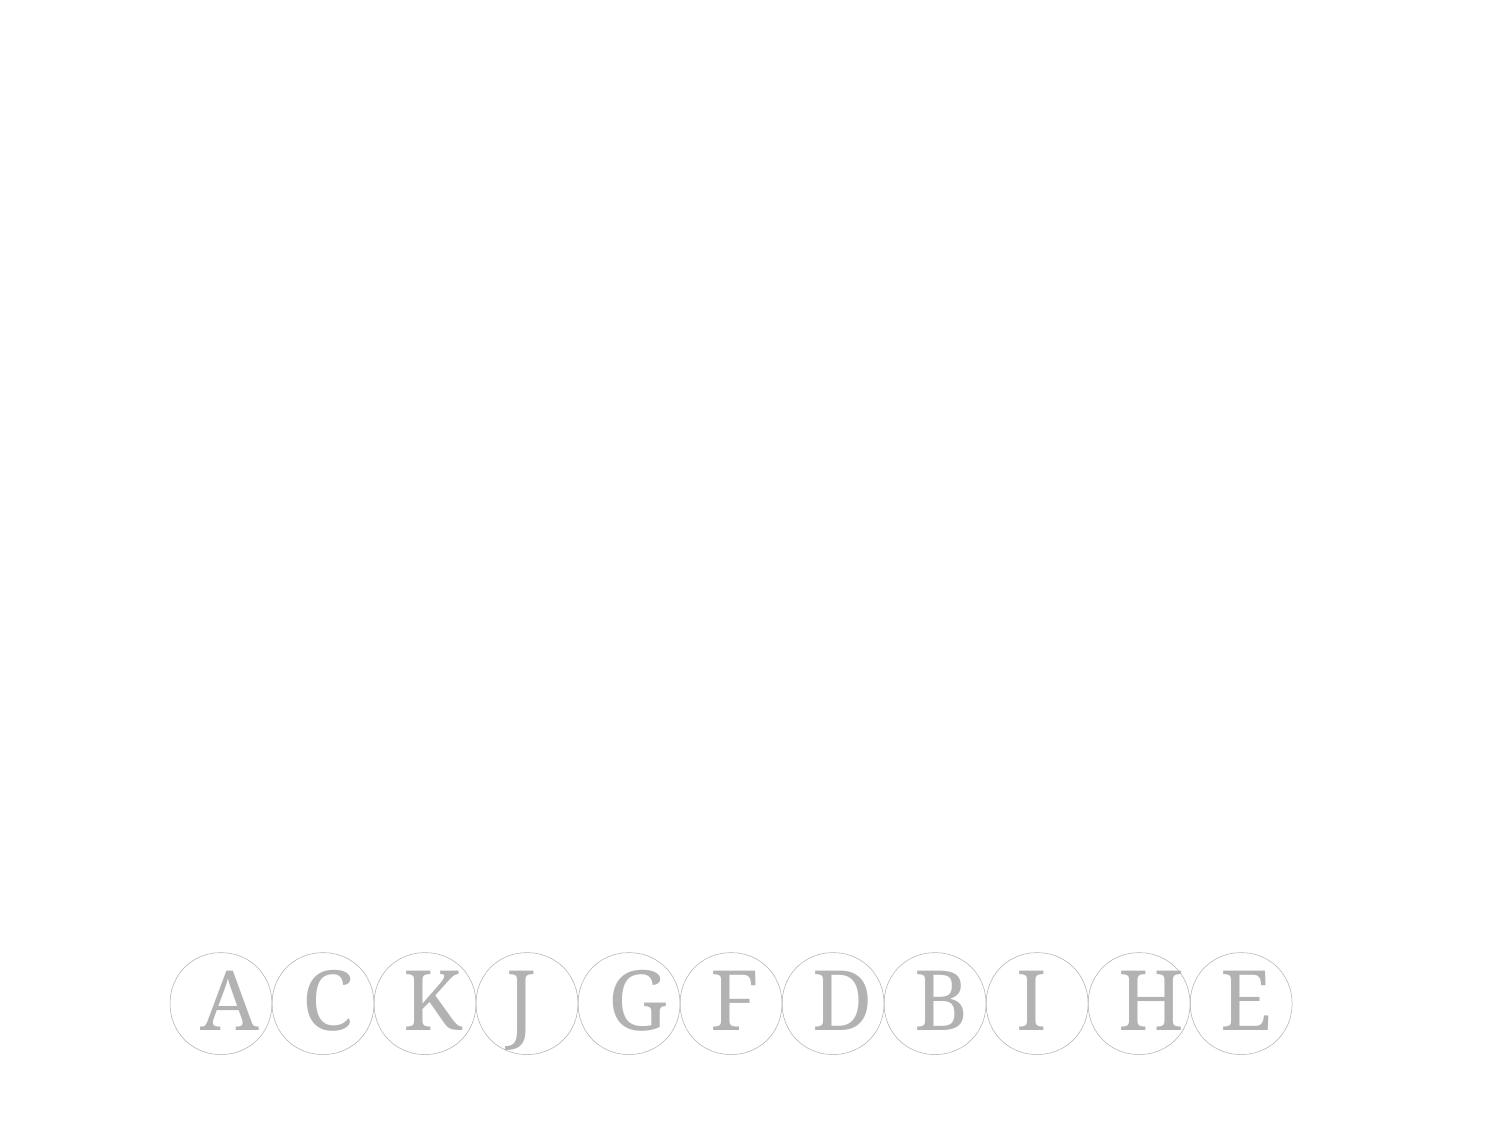

A
C
K
J
G
F
D
B
I
H
E